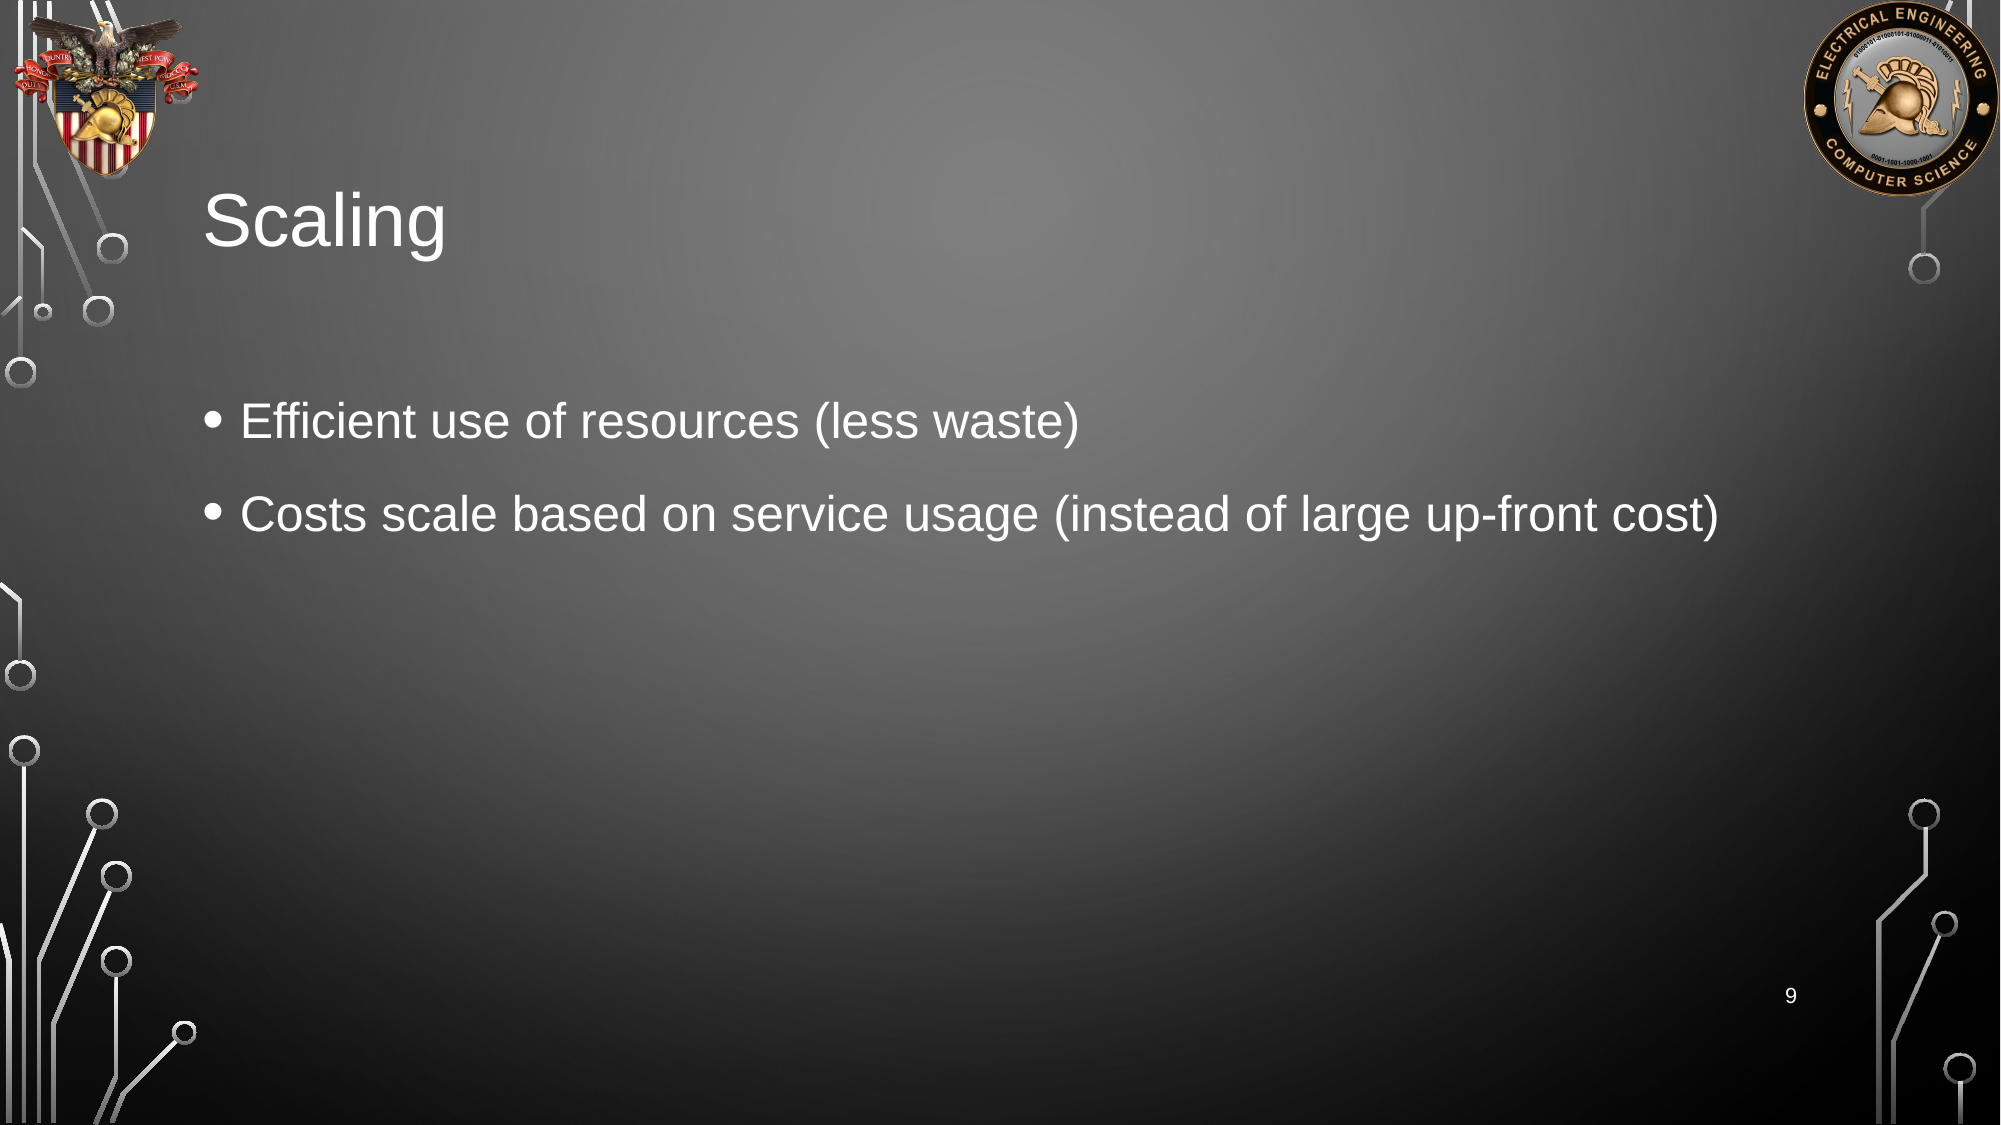

# Scaling
Efficient use of resources (less waste)
Costs scale based on service usage (instead of large up-front cost)

9